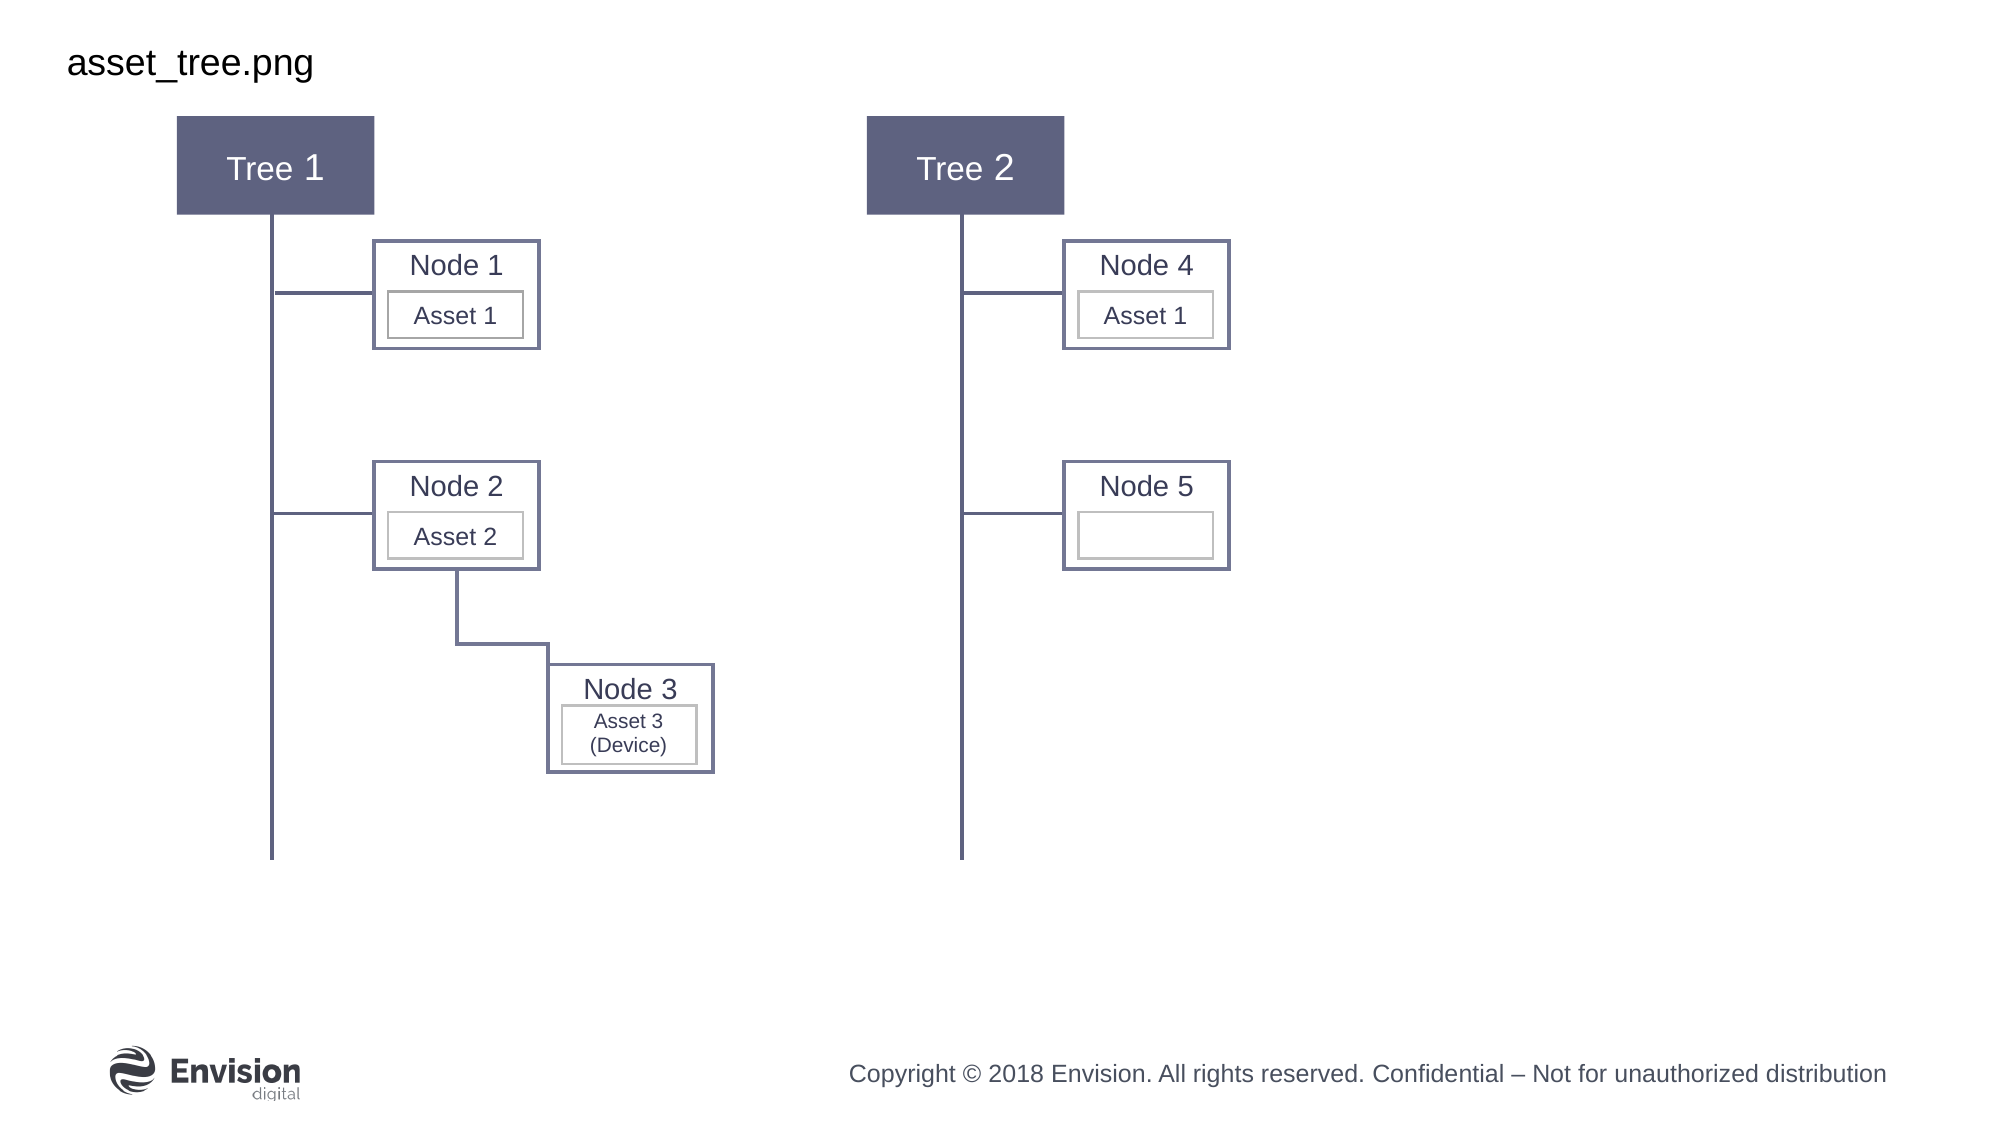

asset_tree.png
Tree 1
Node 1

Asset 1
Node 2

Asset 2
Node 3

Asset 3
(Device)

Tree 2
Node 4

Asset 1
Node 5